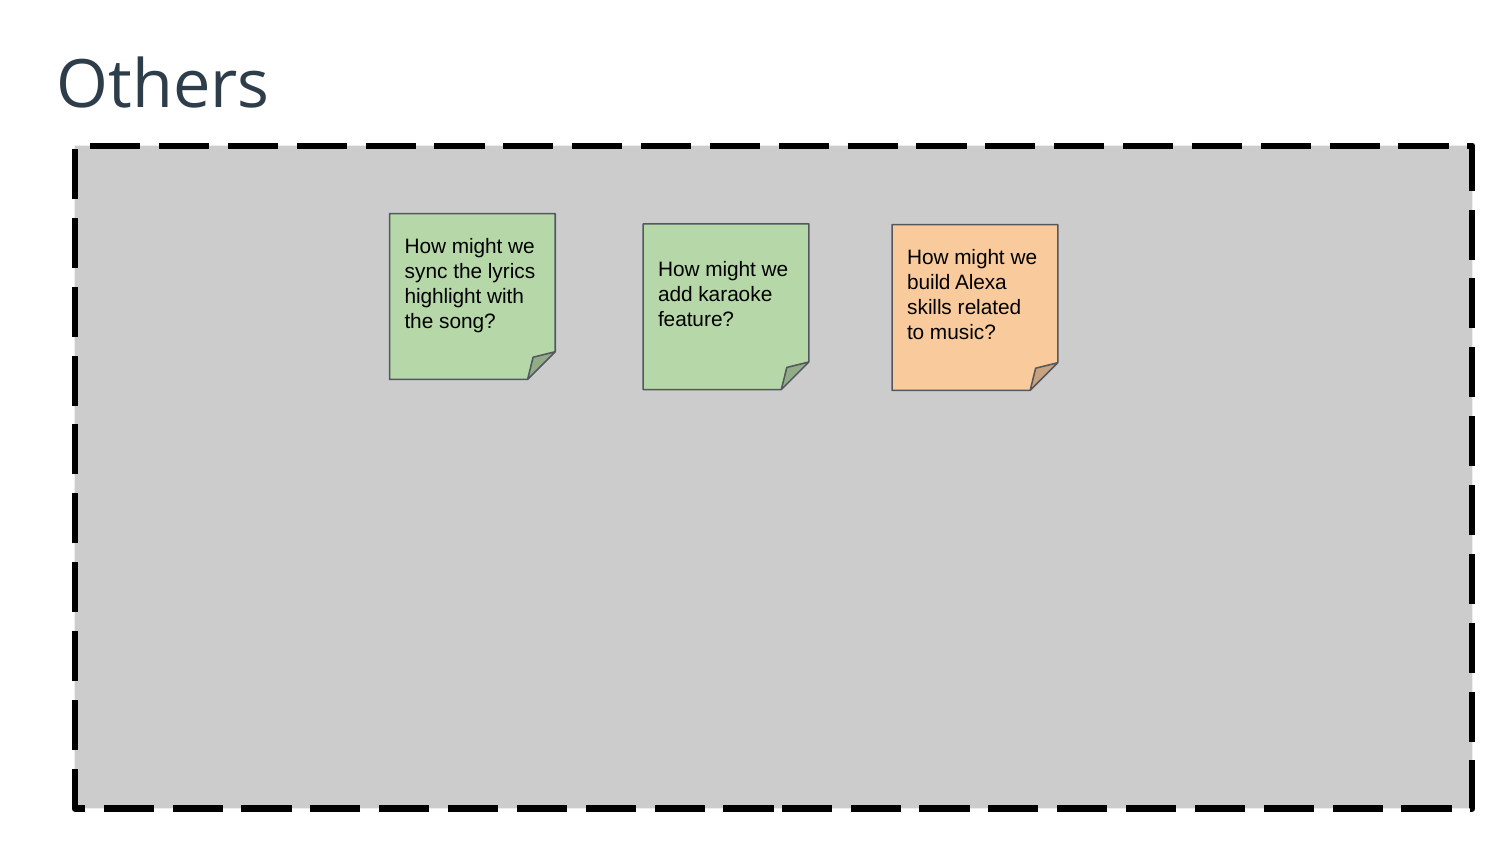

# Others

How might we sync the lyrics highlight with the song?
How might we add karaoke feature?
How might we build Alexa skills related to music?